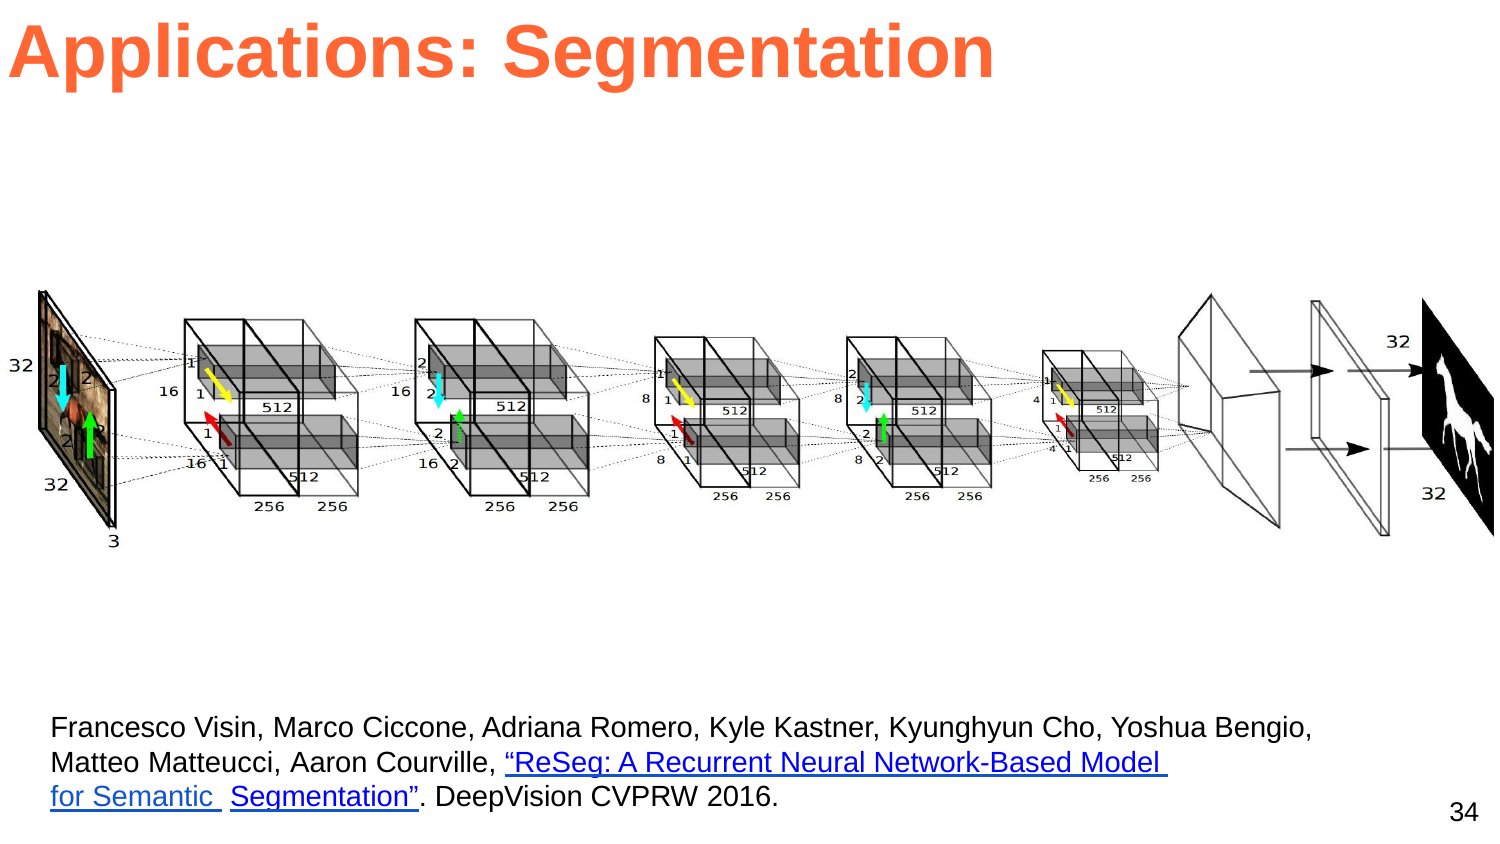

# Applications: Segmentation

Francesco Visin, Marco Ciccone, Adriana Romero, Kyle Kastner, Kyunghyun Cho, Yoshua Bengio,  Matteo Matteucci, Aaron Courville, “ReSeg: A Recurrent Neural Network-Based Model for Semantic  Segmentation”. DeepVision CVPRW 2016.
34